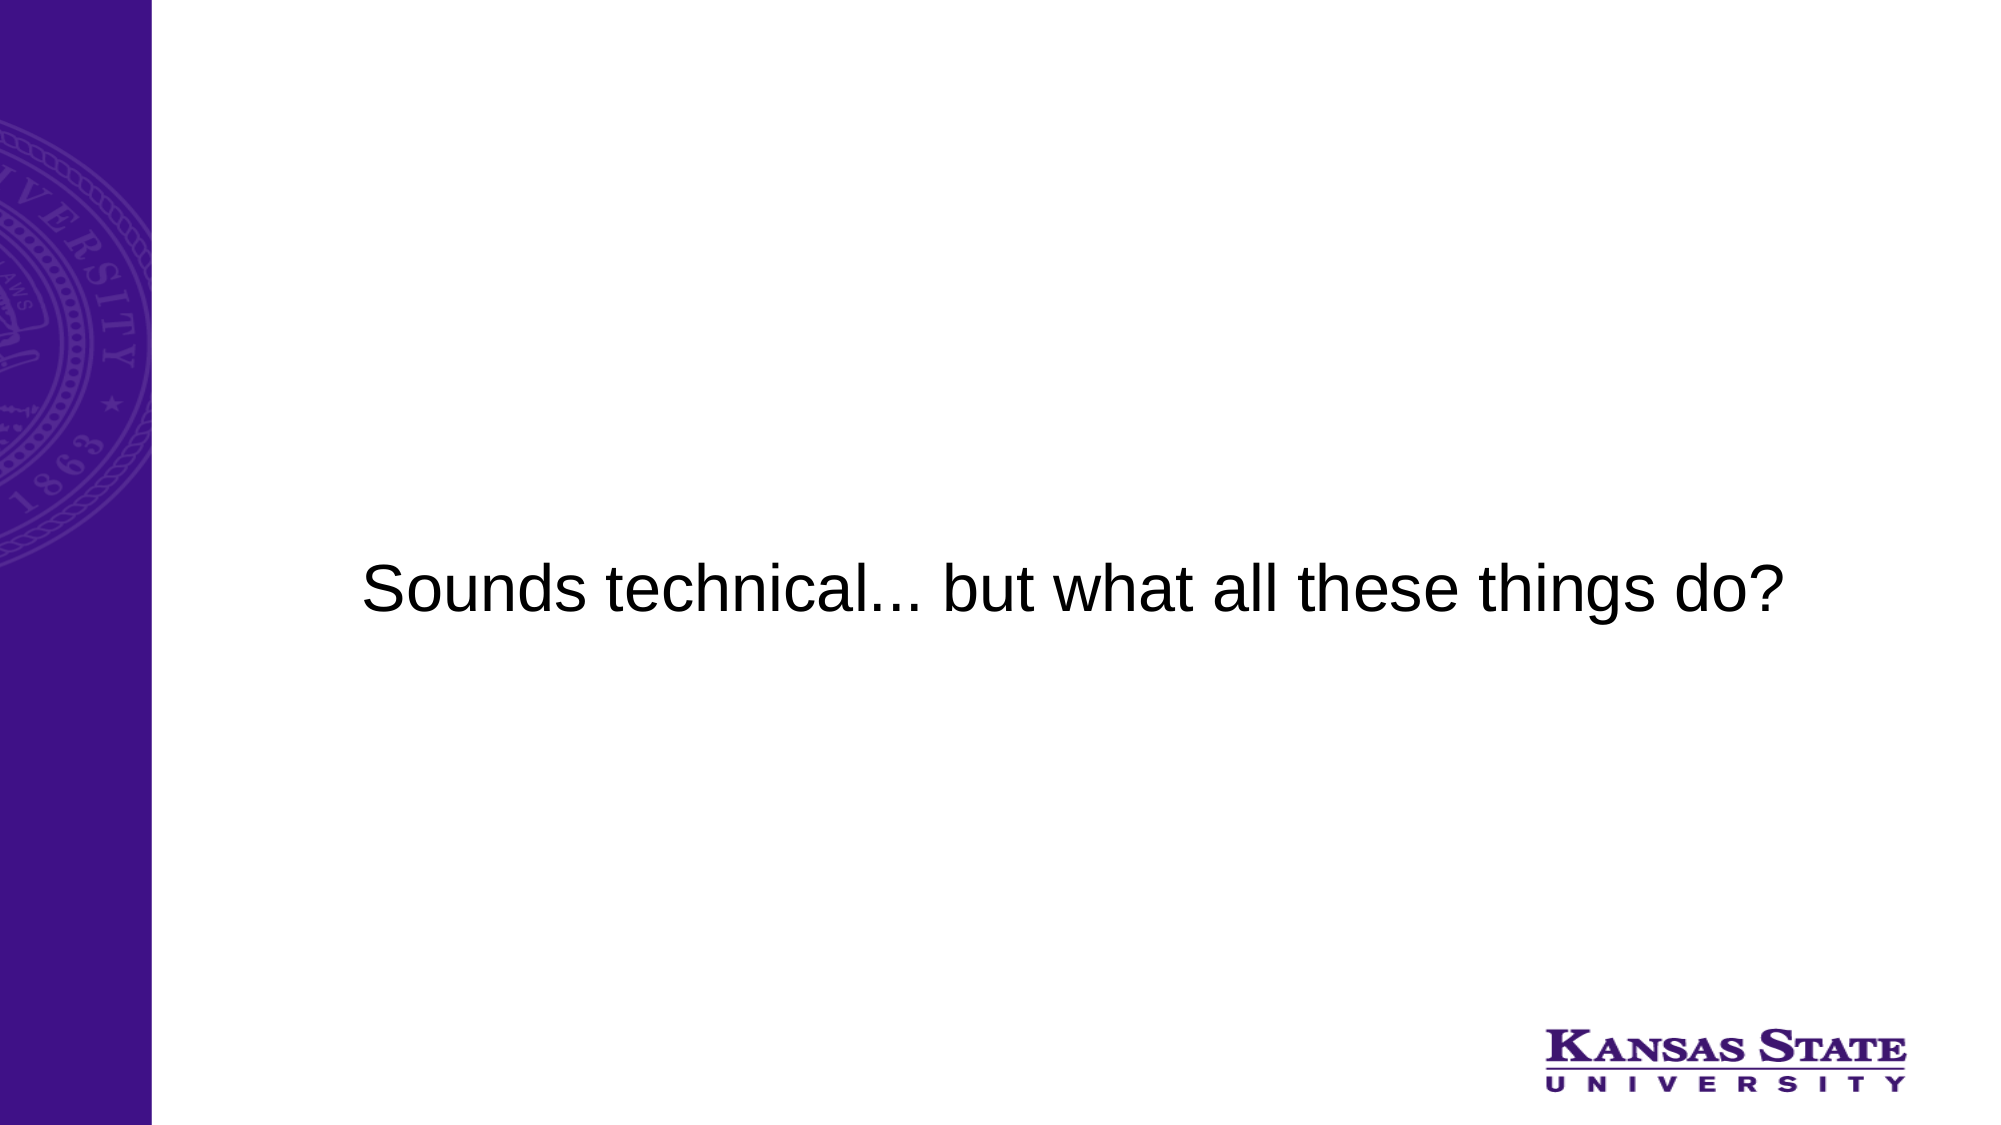

#
Sounds technical... but what all these things do?